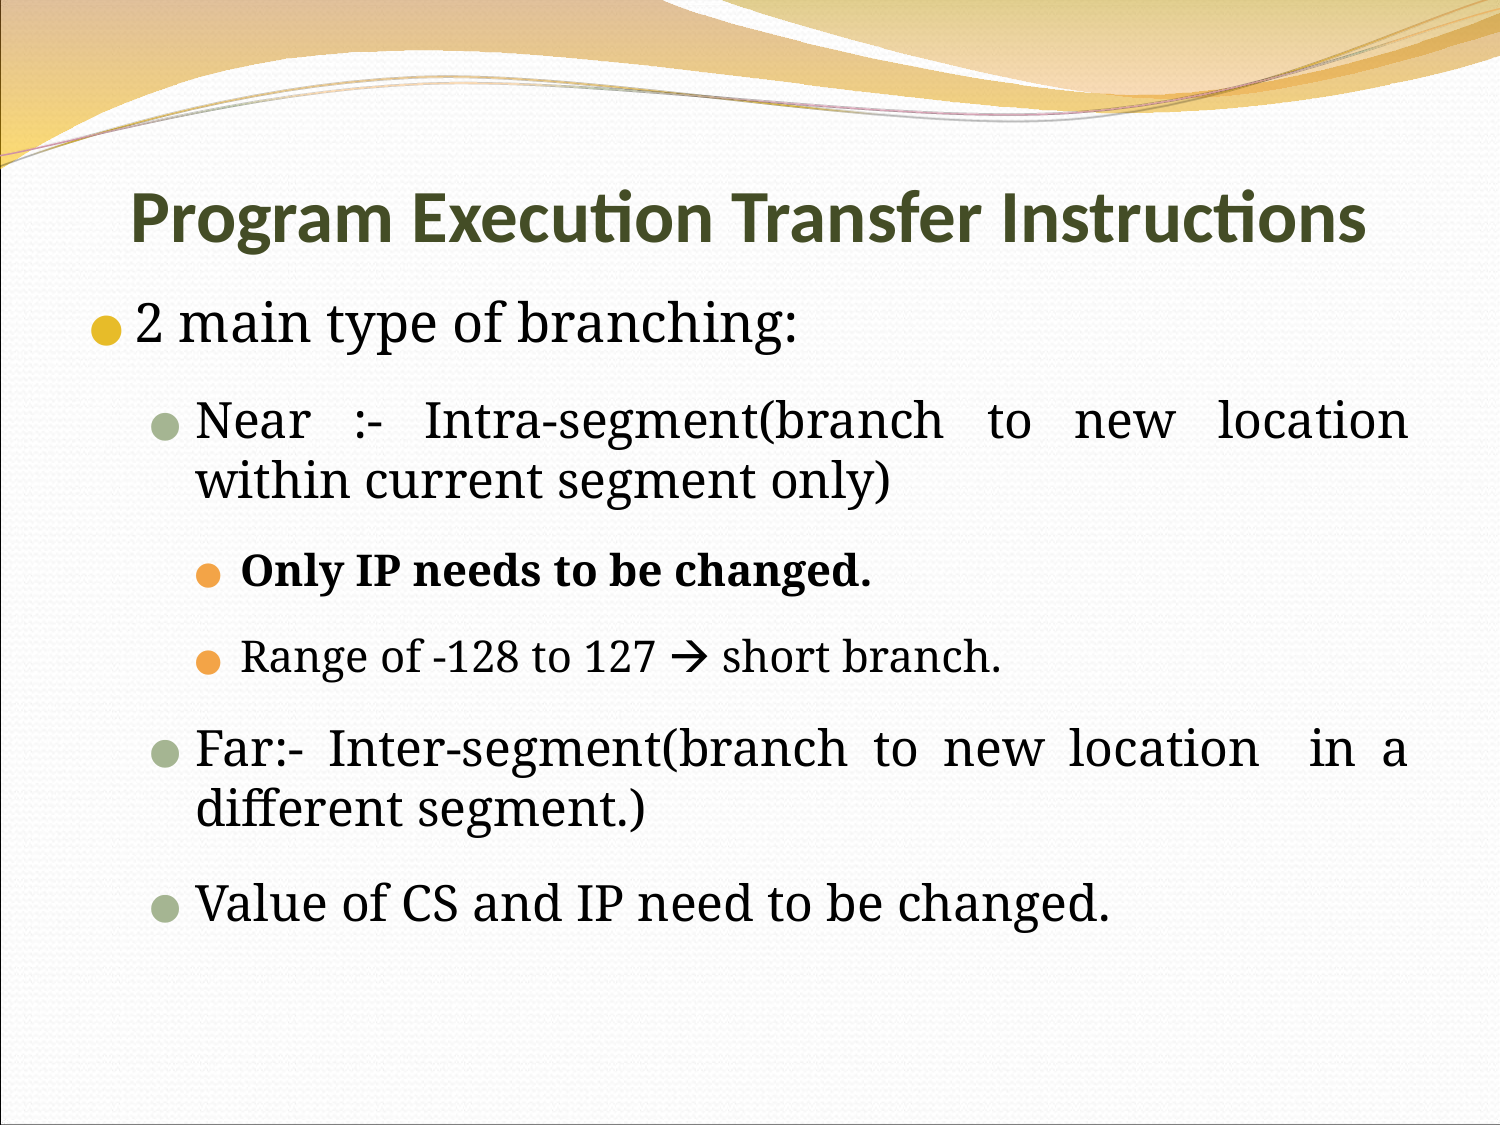

Program Execution Transfer Instructions
2 main type of branching:
Near :- Intra-segment(branch to new location within current segment only)
Only IP needs to be changed.
Range of -128 to 127 🡪 short branch.
Far:- Inter-segment(branch to new location  in a different segment.)
Value of CS and IP need to be changed.